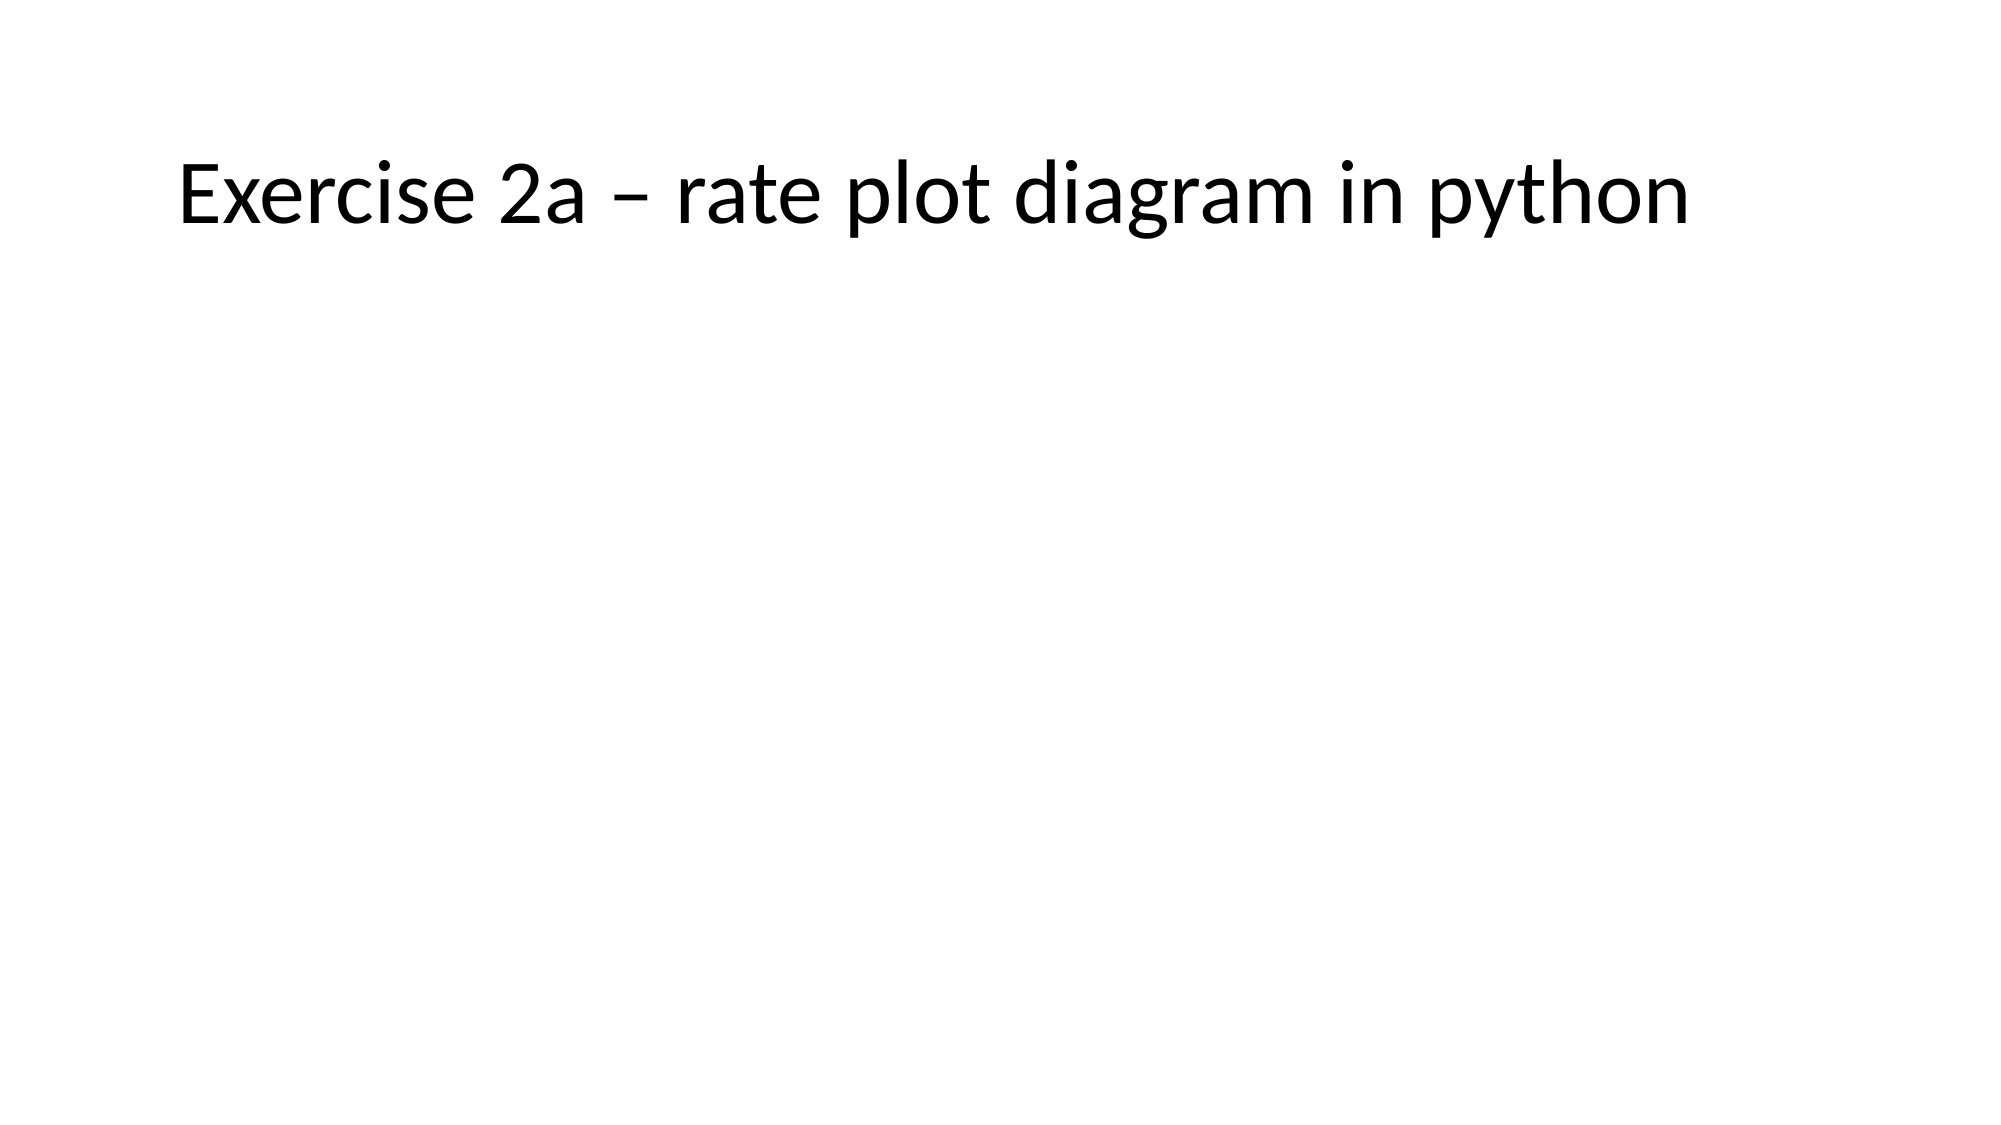

Exercise 2a – rate plot diagram in python